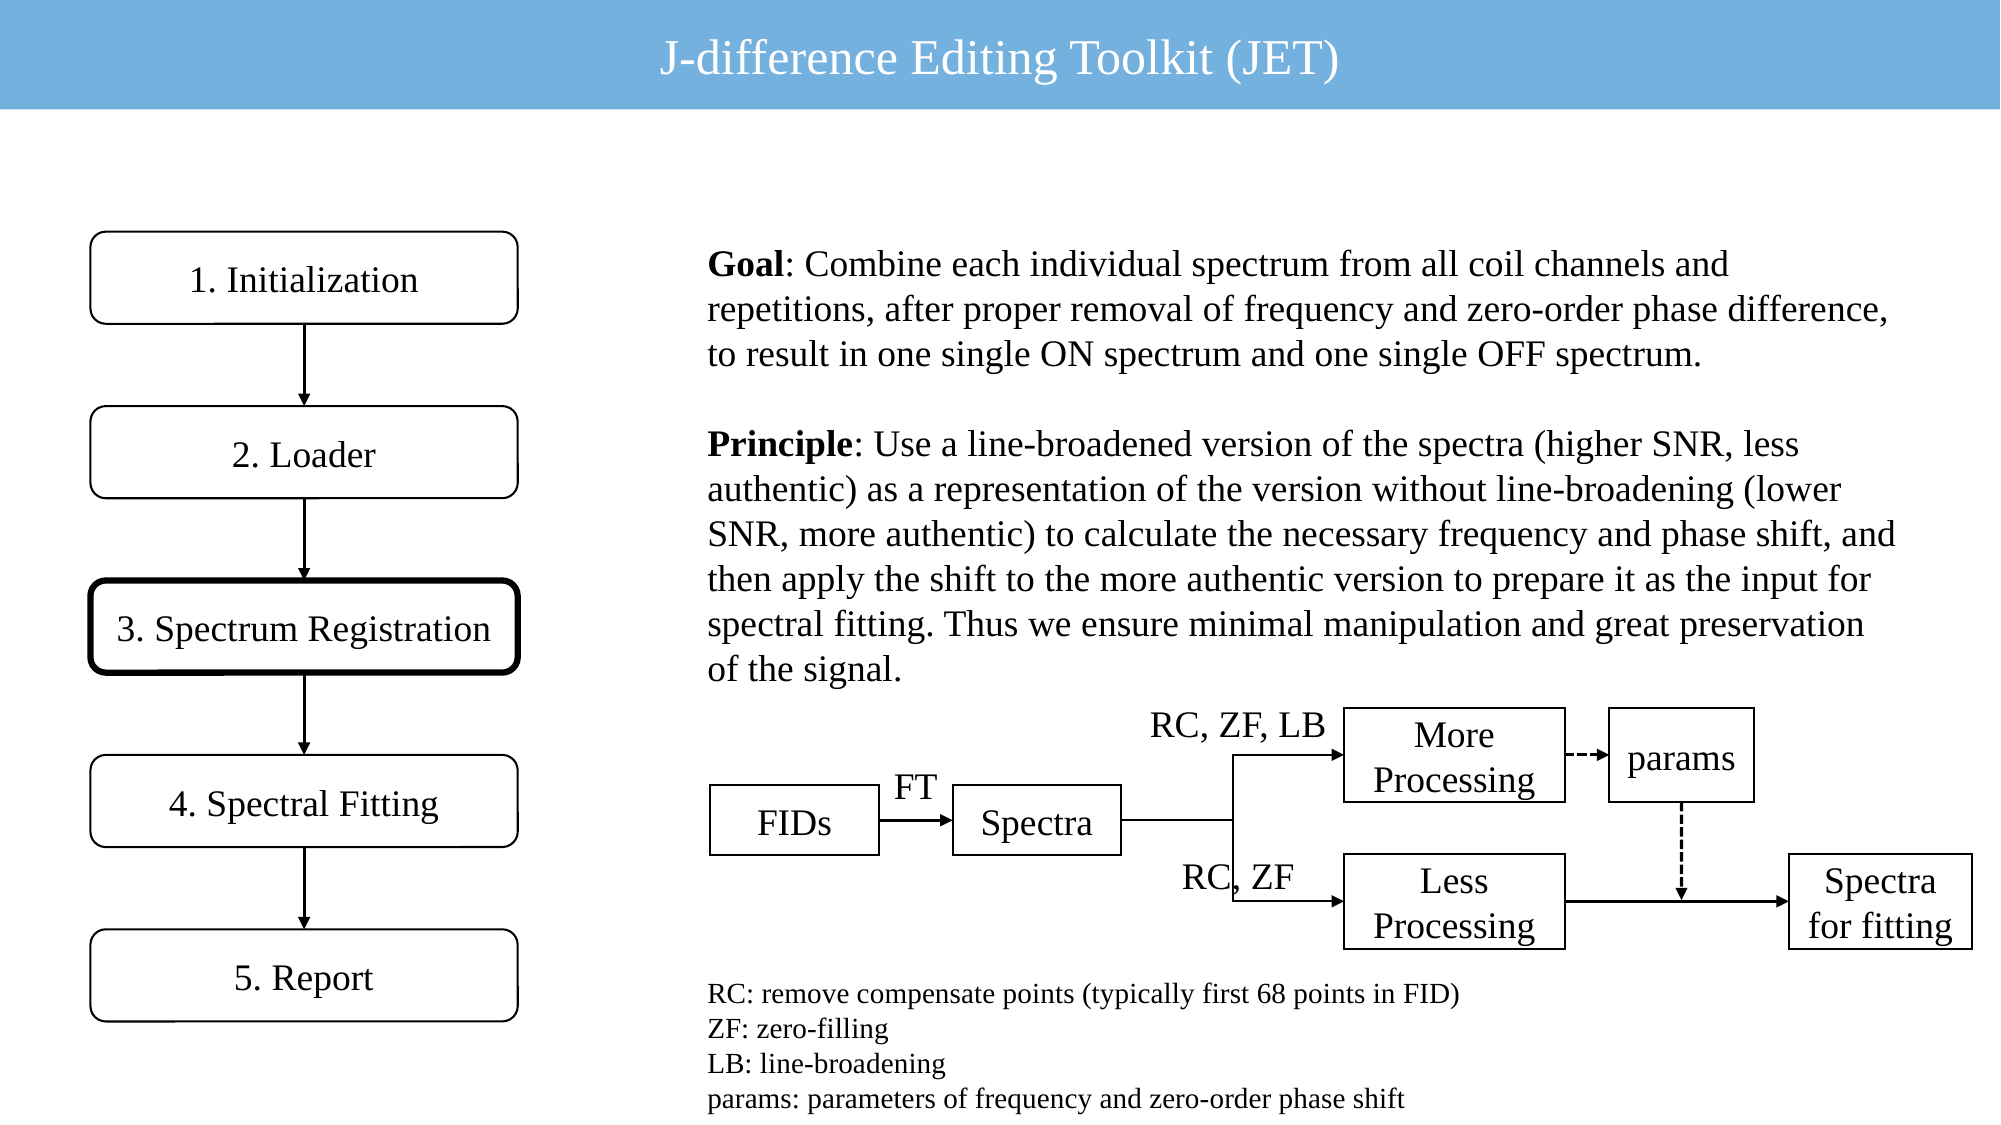

J-difference Editing Toolkit (JET)
1. Initialization
Goal: Combine each individual spectrum from all coil channels and repetitions, after proper removal of frequency and zero-order phase difference, to result in one single ON spectrum and one single OFF spectrum.

Principle: Use a line-broadened version of the spectra (higher SNR, less authentic) as a representation of the version without line-broadening (lower SNR, more authentic) to calculate the necessary frequency and phase shift, and then apply the shift to the more authentic version to prepare it as the input for spectral fitting. Thus we ensure minimal manipulation and great preservation of the signal.
2. Loader
3. Spectrum Registration
RC, ZF, LB
More Processing
params
FT
4. Spectral Fitting
Spectra
FIDs
RC, ZF
Spectra
for fitting
Less Processing
5. Report
RC: remove compensate points (typically first 68 points in FID)
ZF: zero-filling
LB: line-broadening
params: parameters of frequency and zero-order phase shift